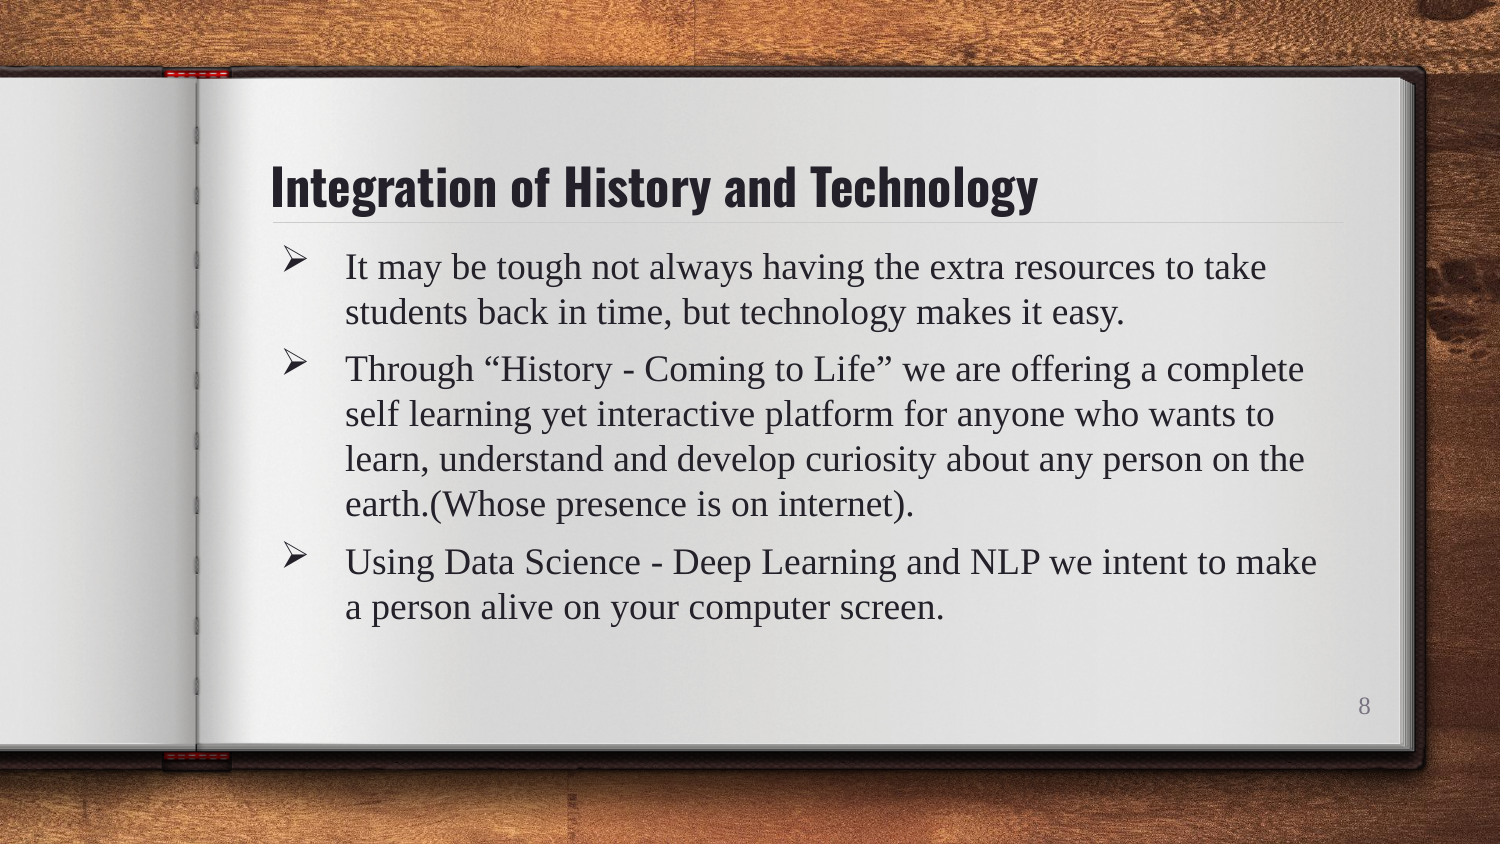

# Integration of History and Technology
It may be tough not always having the extra resources to take students back in time, but technology makes it easy.
Through “History - Coming to Life” we are offering a complete self learning yet interactive platform for anyone who wants to learn, understand and develop curiosity about any person on the earth.(Whose presence is on internet).
Using Data Science - Deep Learning and NLP we intent to make a person alive on your computer screen.

8